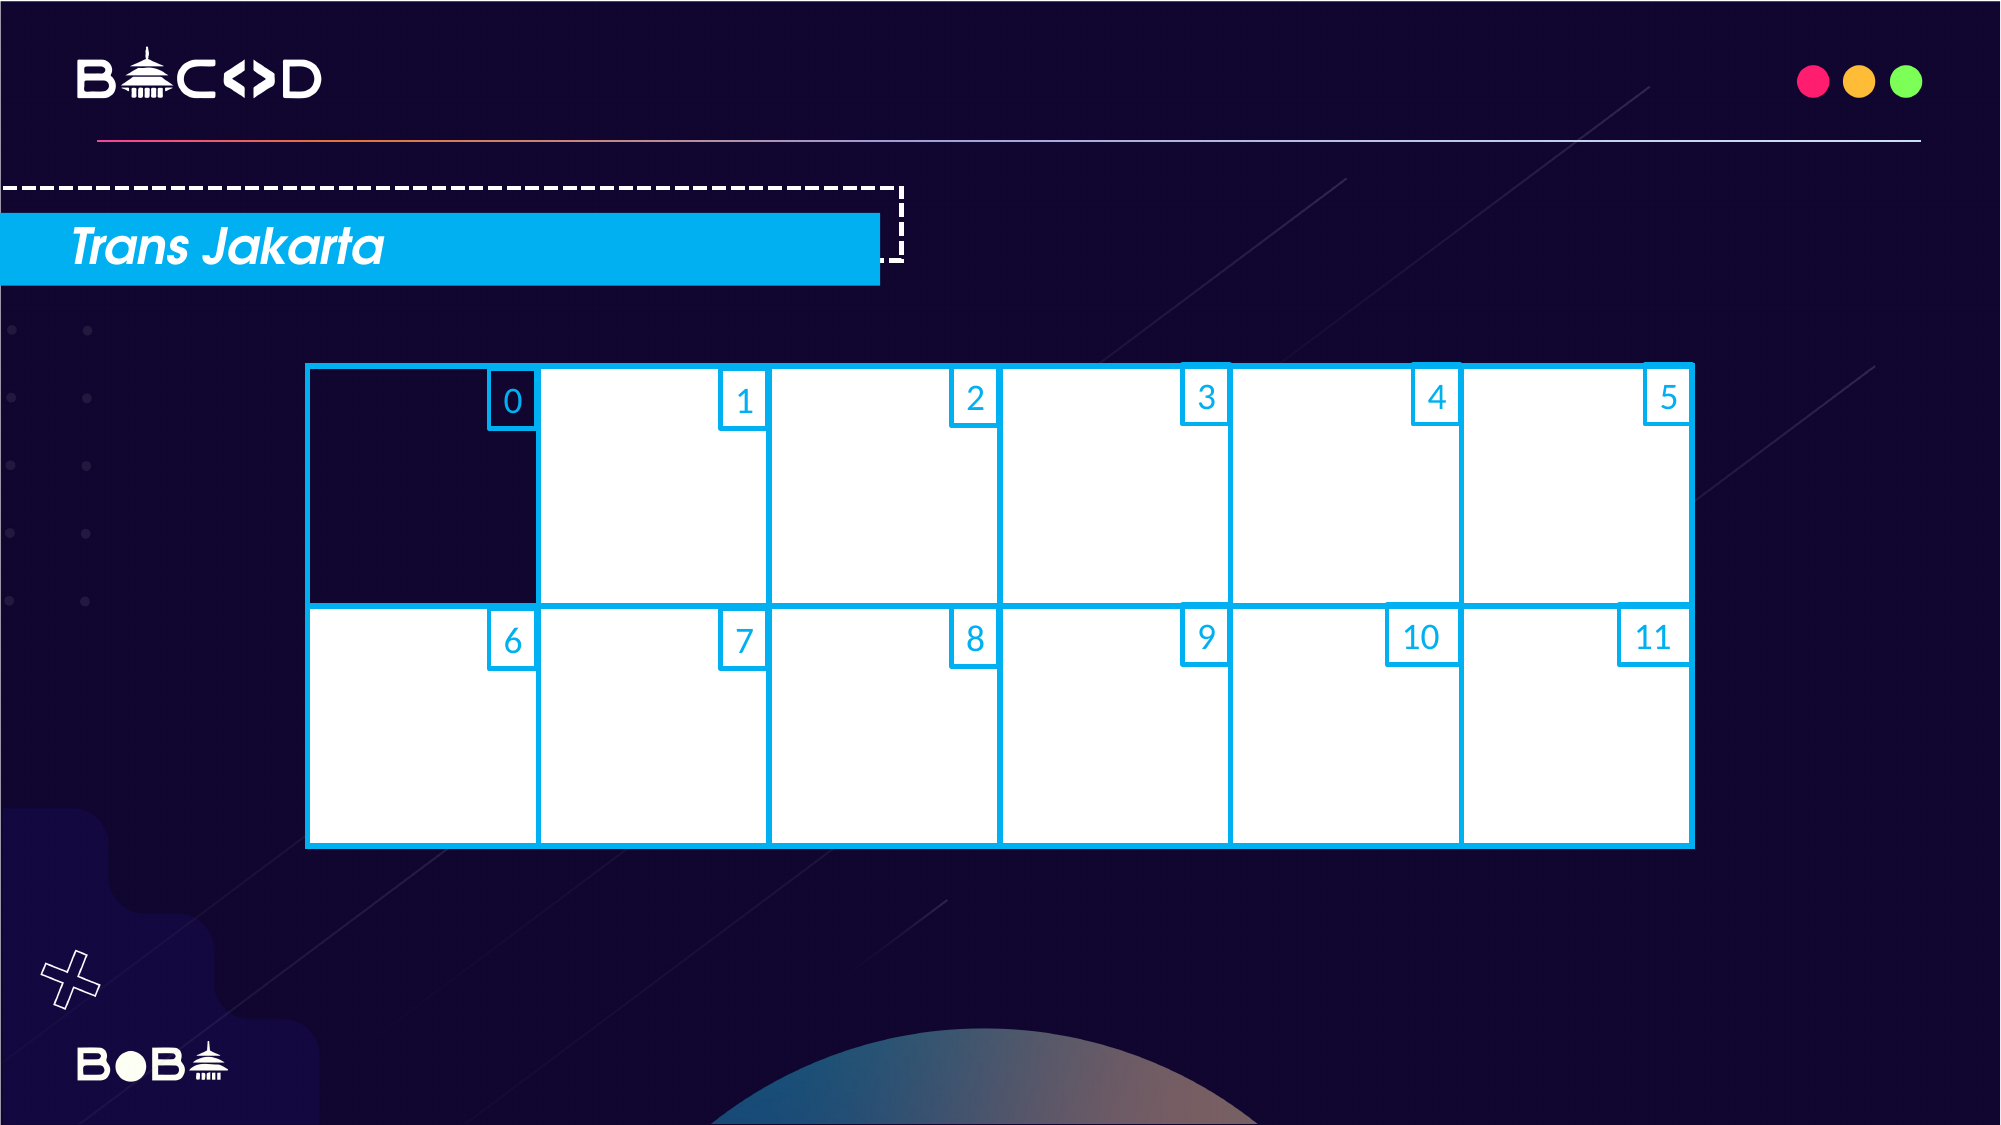

Trans Jakarta
3
4
5
|  |  |  |  |  |  |
| --- | --- | --- | --- | --- | --- |
|  |  |  |  |  |  |
2
0
1
9
10
11
8
6
7